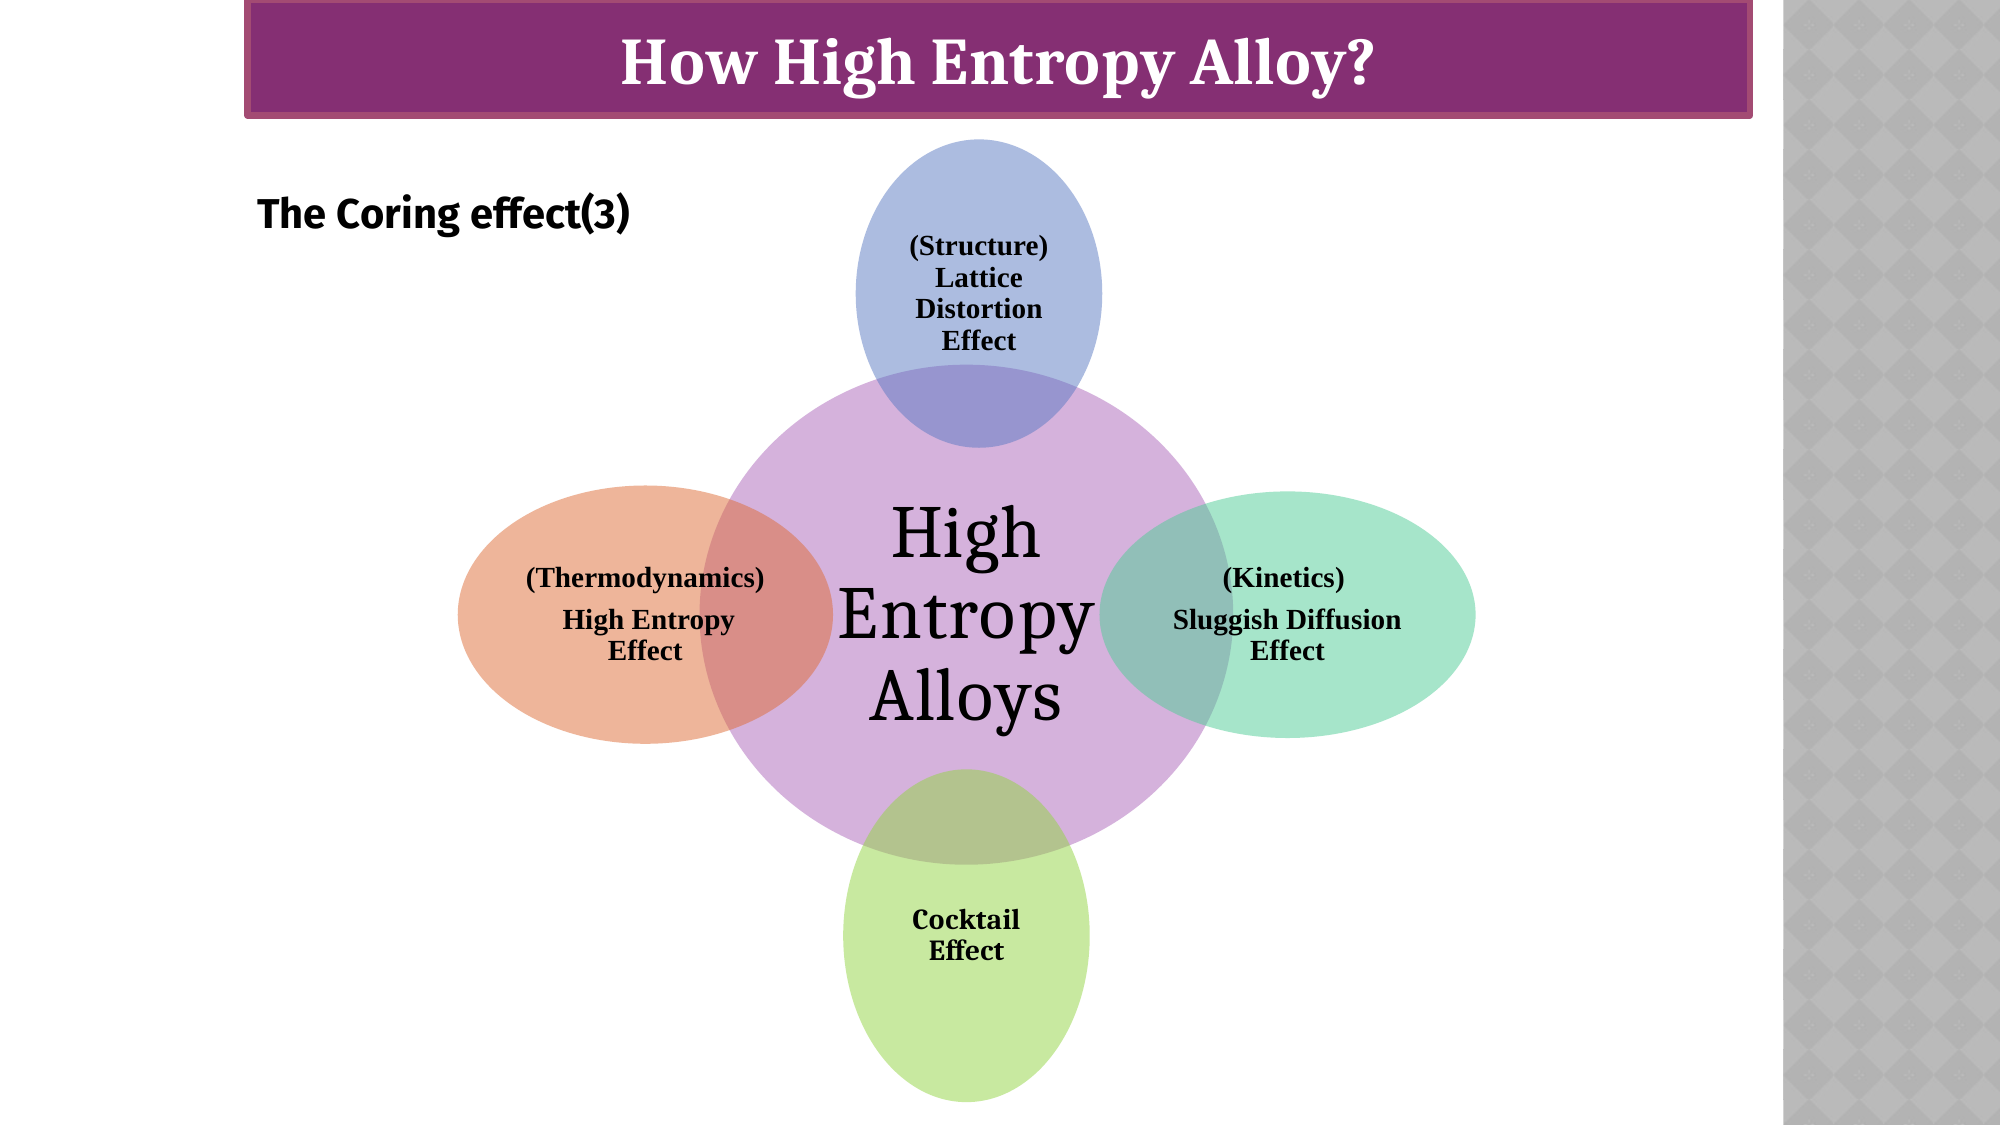

How High Entropy Alloy?
High Entropy Alloys
(Structure) Lattice Distortion Effect
(Kinetics)
Sluggish Diffusion Effect
Cocktail Effect
(Thermodynamics)
 High Entropy Effect
The Coring effect(3)

Ph.D. Defence Seminar